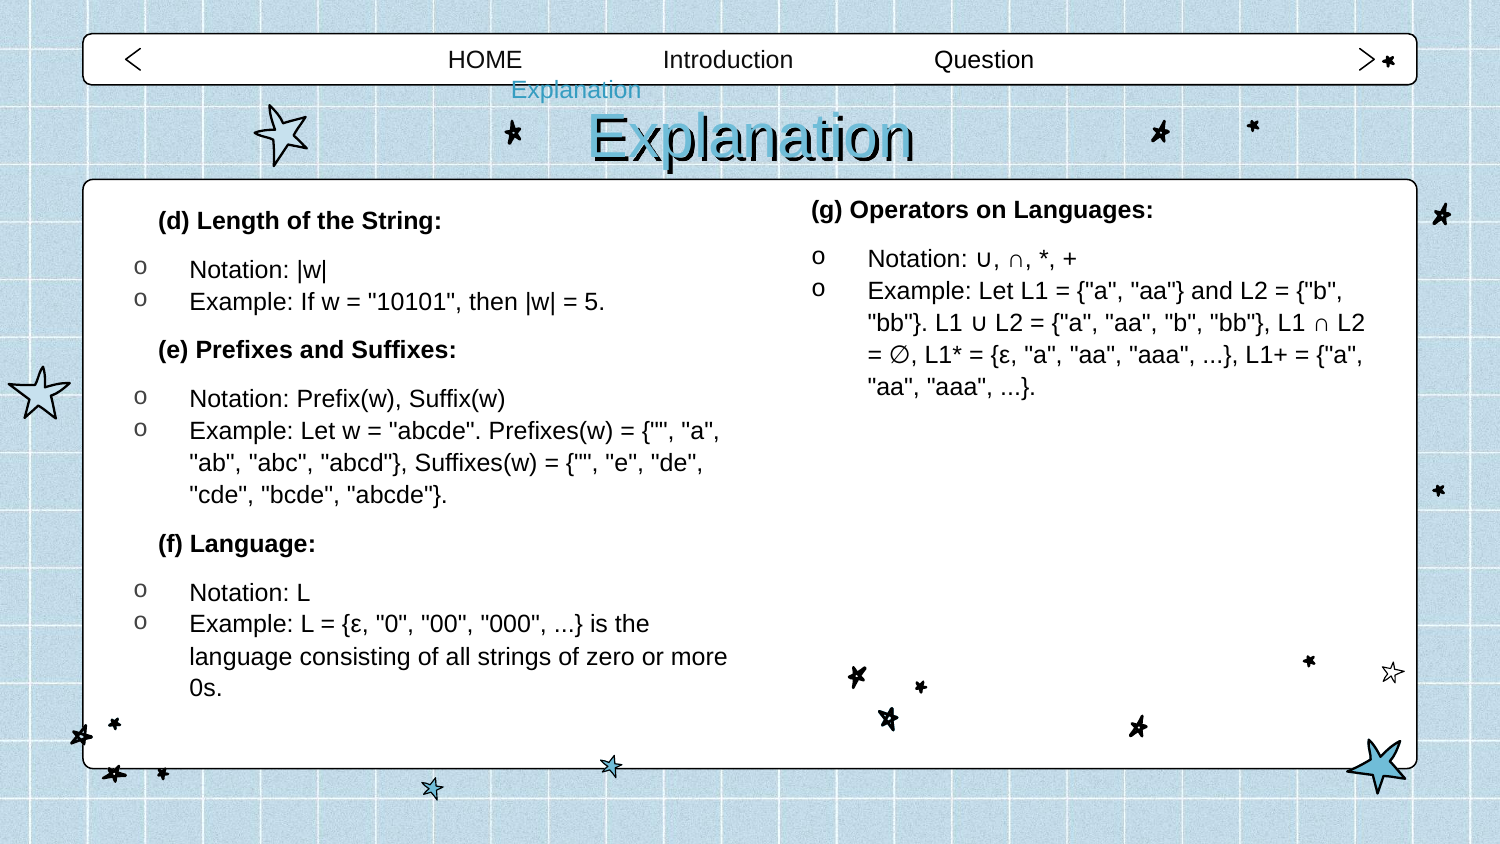

HOME                    Introduction                    Question                    Explanation

# Explanation

(g) Operators on Languages:
Notation: ∪, ∩, *, +
Example: Let L1 = {"a", "aa"} and L2 = {"b", "bb"}. L1 ∪ L2 = {"a", "aa", "b", "bb"}, L1 ∩ L2 = ∅, L1* = {ε, "a", "aa", "aaa", ...}, L1+ = {"a", "aa", "aaa", ...}.
(d) Length of the String:
Notation: |w|
Example: If w = "10101", then |w| = 5.
(e) Prefixes and Suffixes:
Notation: Prefix(w), Suffix(w)
Example: Let w = "abcde". Prefixes(w) = {"", "a", "ab", "abc", "abcd"}, Suffixes(w) = {"", "e", "de", "cde", "bcde", "abcde"}.
(f) Language:
Notation: L
Example: L = {ε, "0", "00", "000", ...} is the language consisting of all strings of zero or more 0s.